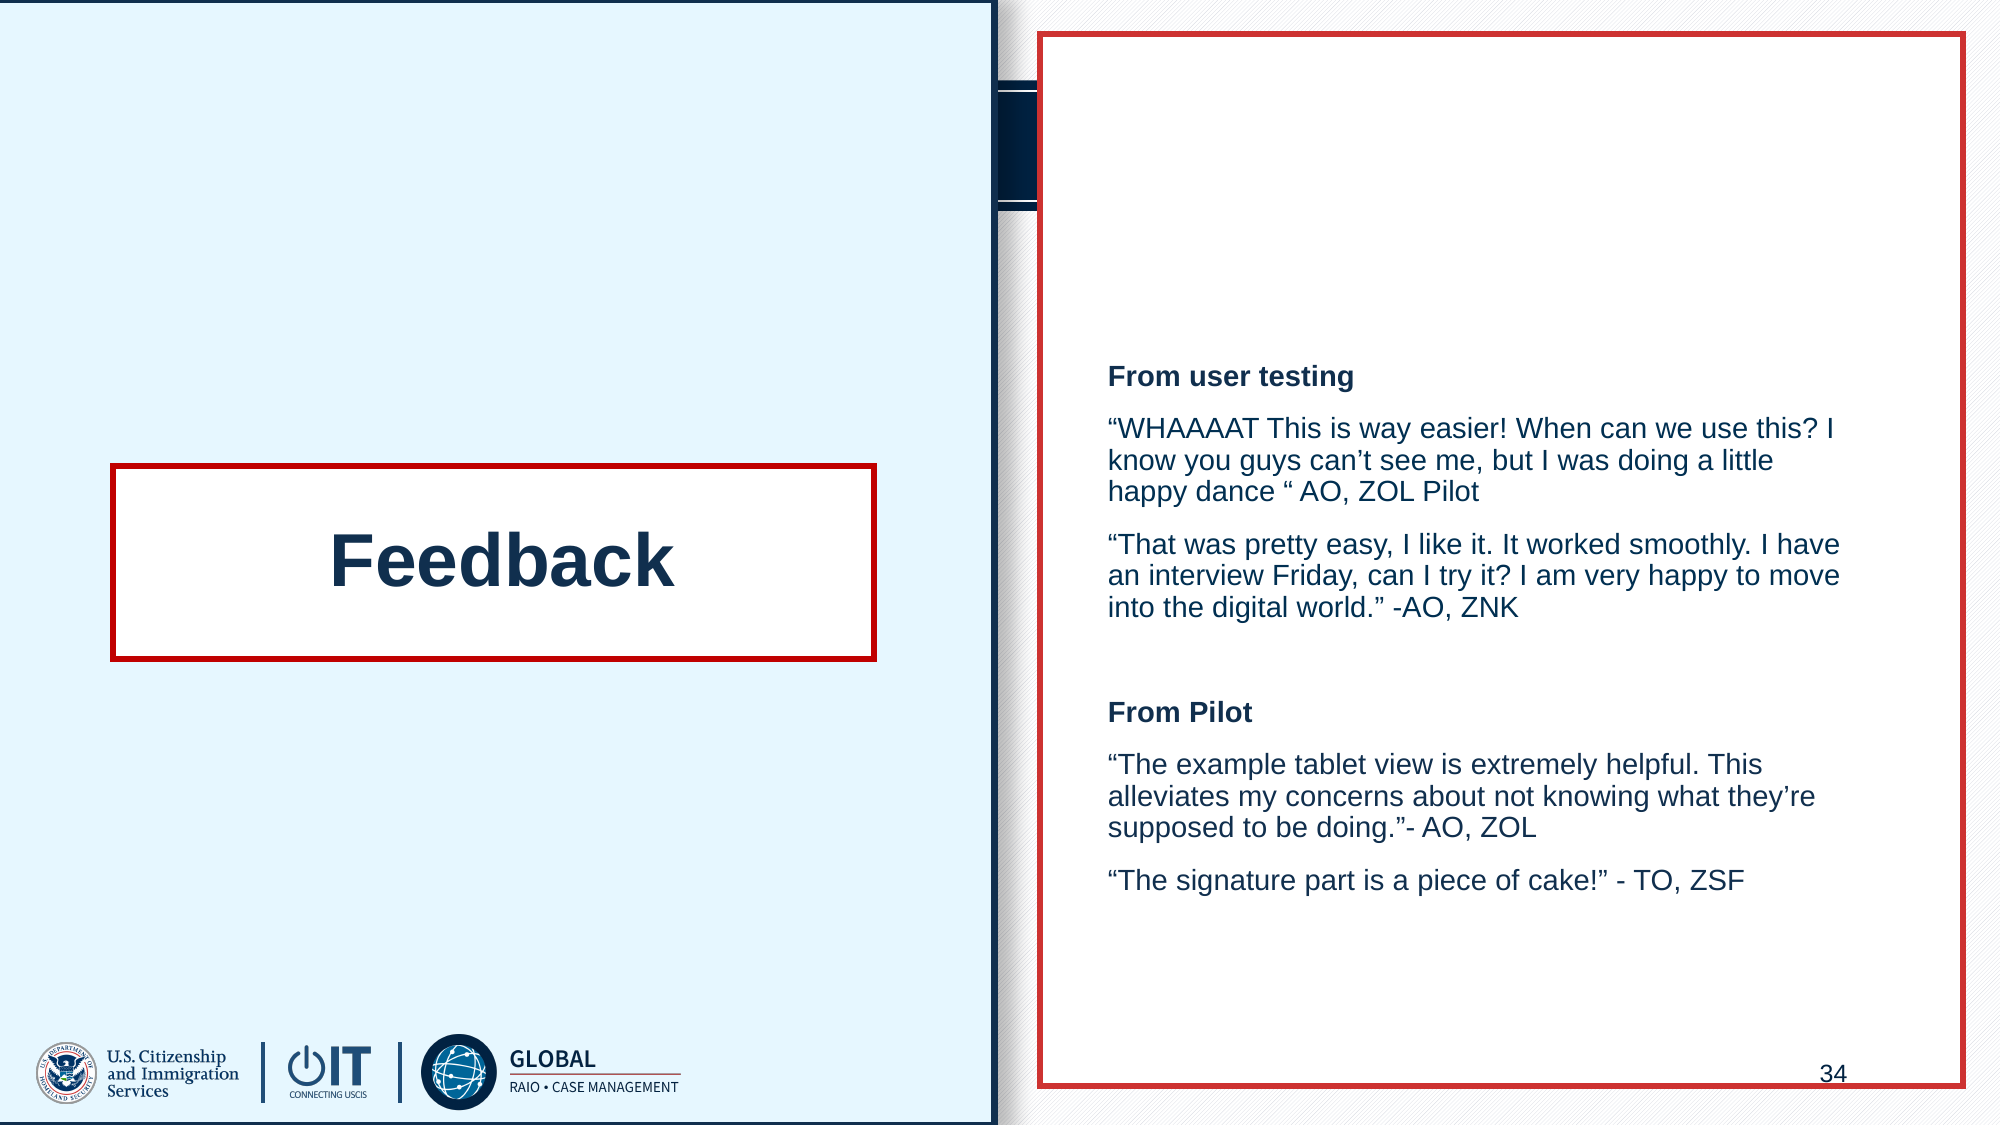

From user testing
“WHAAAAT This is way easier! When can we use this? I know you guys can’t see me, but I was doing a little happy dance “ AO, ZOL Pilot
“That was pretty easy, I like it. It worked smoothly. I have an interview Friday, can I try it? I am very happy to move into the digital world.” -AO, ZNK

From Pilot
“The example tablet view is extremely helpful. This alleviates my concerns about not knowing what they’re supposed to be doing.”- AO, ZOL
“The signature part is a piece of cake!” - TO, ZSF
# Feedback
34